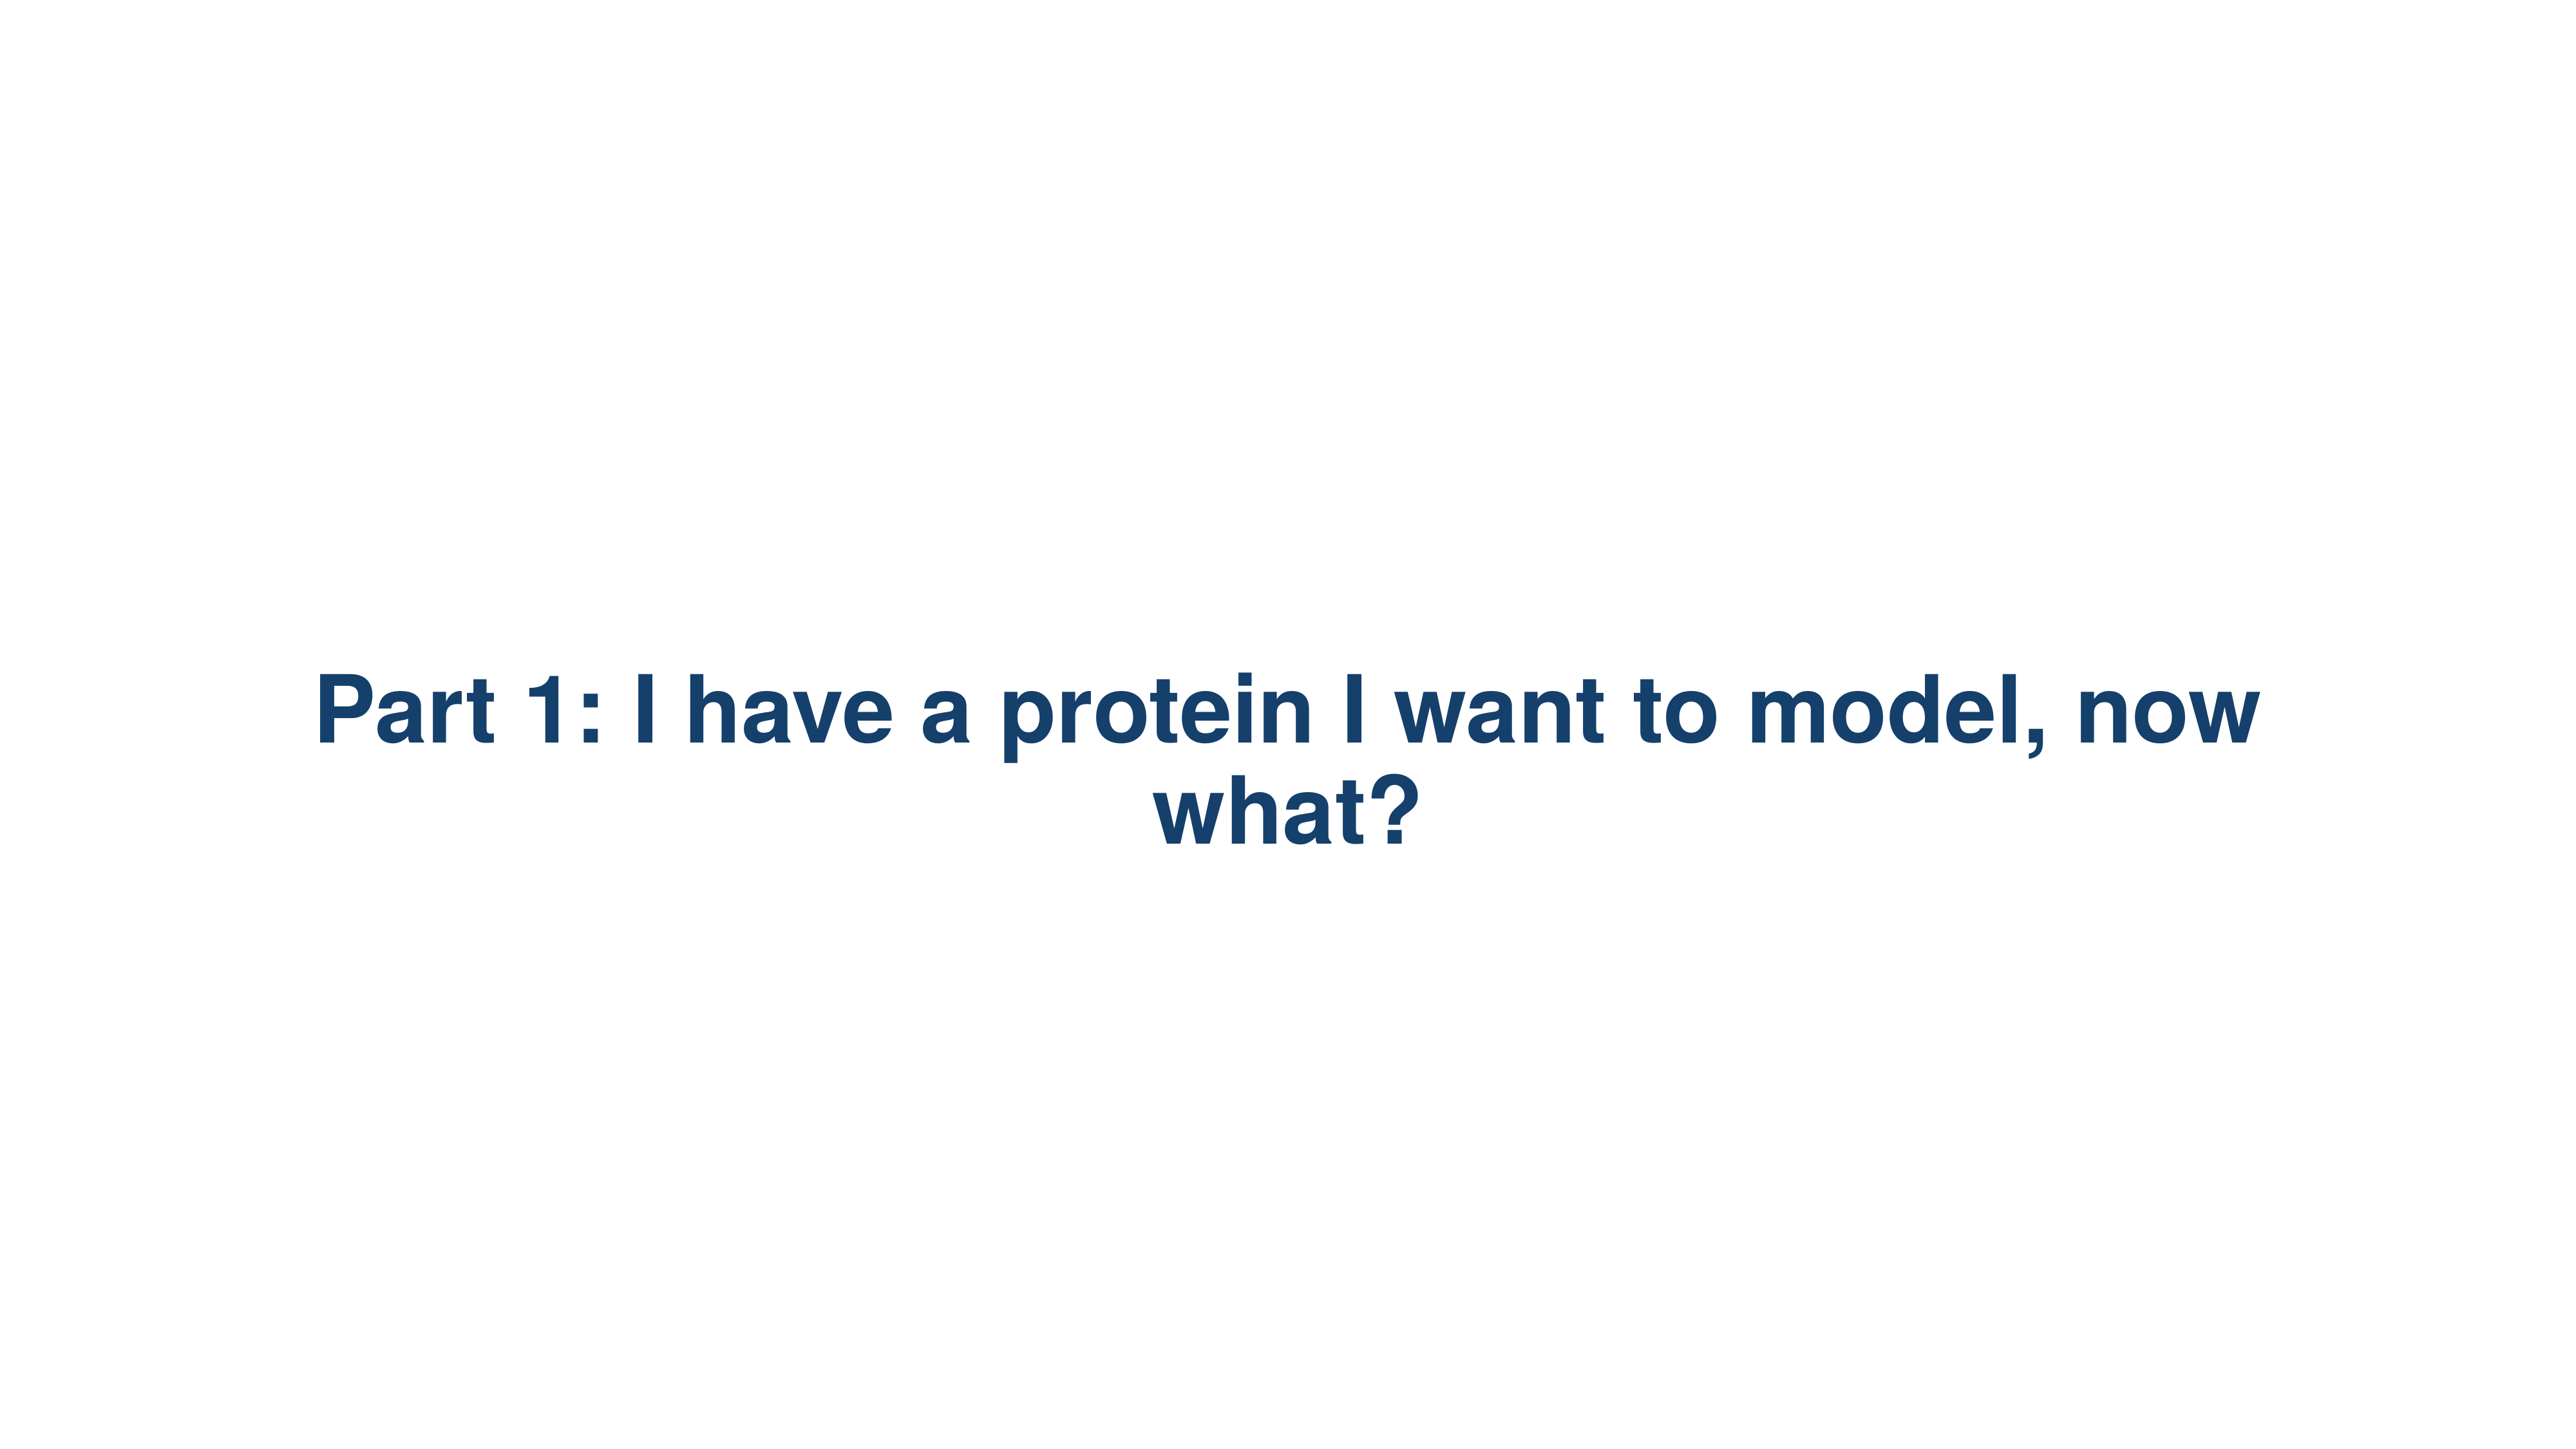

# Part 1: I have a protein I want to model, now what?